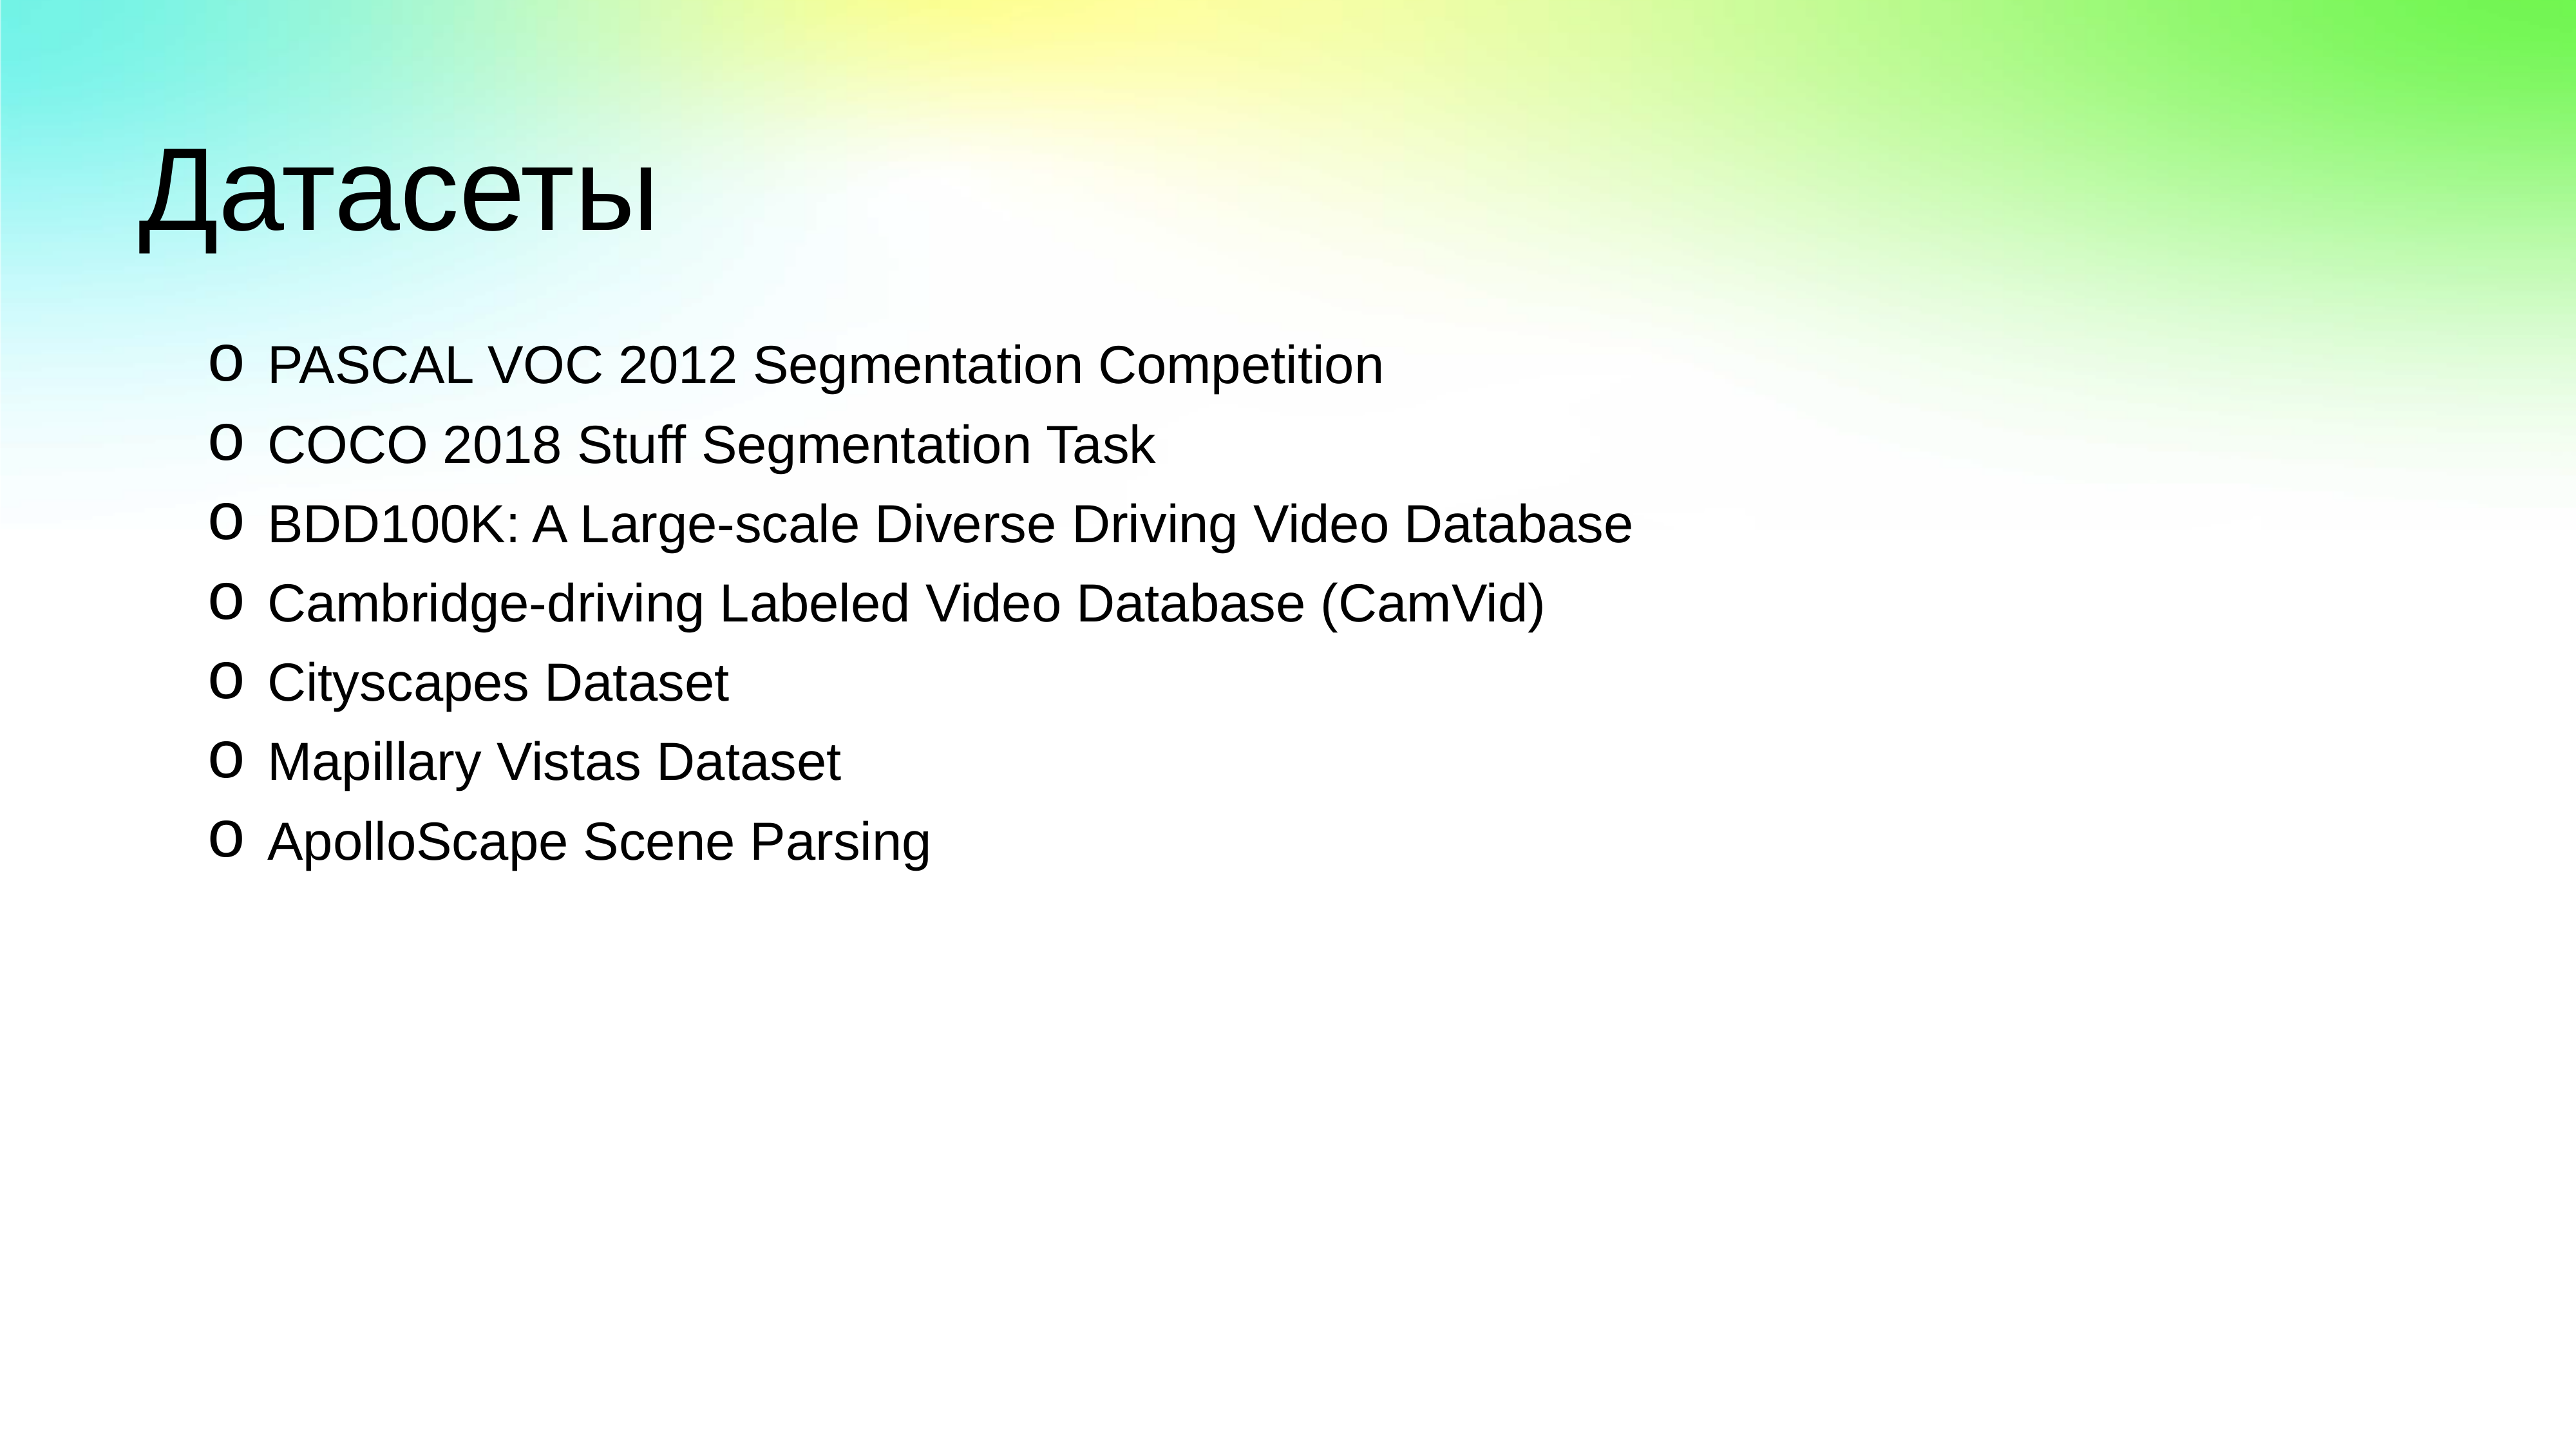

# Датасеты
PASCAL VOC 2012 Segmentation Competition
COCO 2018 Stuff Segmentation Task
BDD100K: A Large-scale Diverse Driving Video Database
Cambridge-driving Labeled Video Database (CamVid)
Cityscapes Dataset
Mapillary Vistas Dataset
ApolloScape Scene Parsing